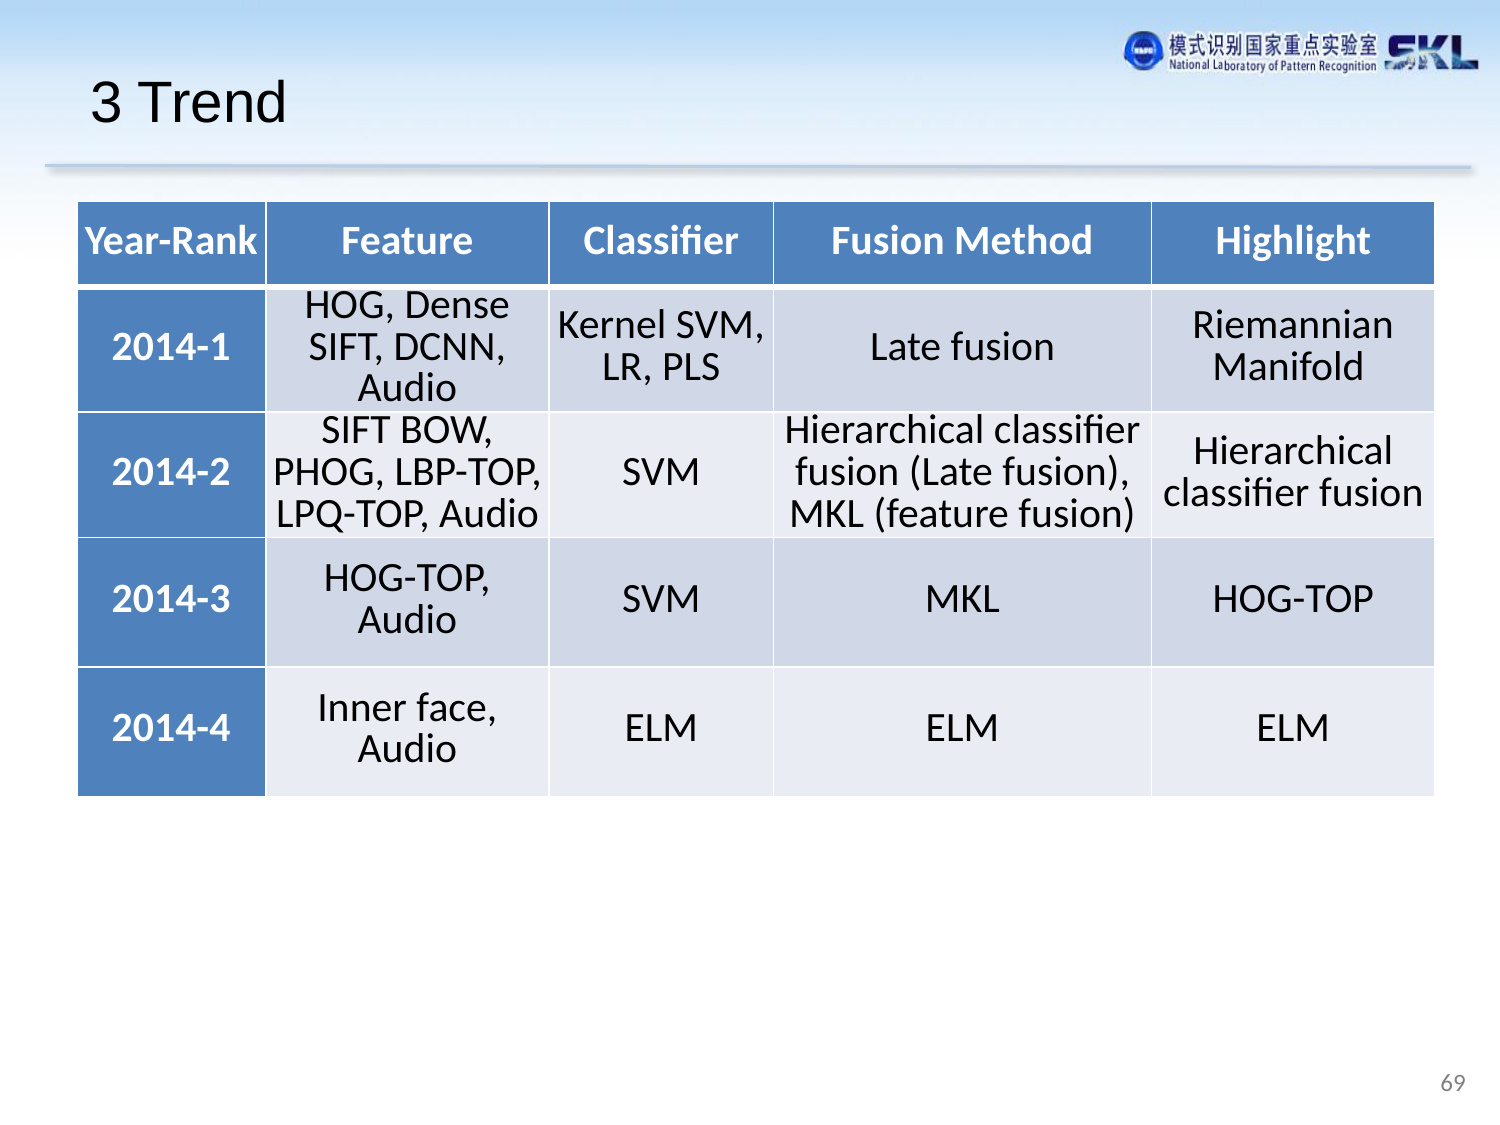

# 3 Trend
| Year-Rank | Feature | Classifier | Fusion Method | Highlight |
| --- | --- | --- | --- | --- |
| 2014-1 | HOG, Dense SIFT, DCNN, Audio | Kernel SVM, LR, PLS | Late fusion | Riemannian Manifold |
| 2014-2 | SIFT BOW, PHOG, LBP-TOP, LPQ-TOP, Audio | SVM | Hierarchical classifier fusion (Late fusion), MKL (feature fusion) | Hierarchical classifier fusion |
| 2014-3 | HOG-TOP, Audio | SVM | MKL | HOG-TOP |
| 2014-4 | Inner face, Audio | ELM | ELM | ELM |
69